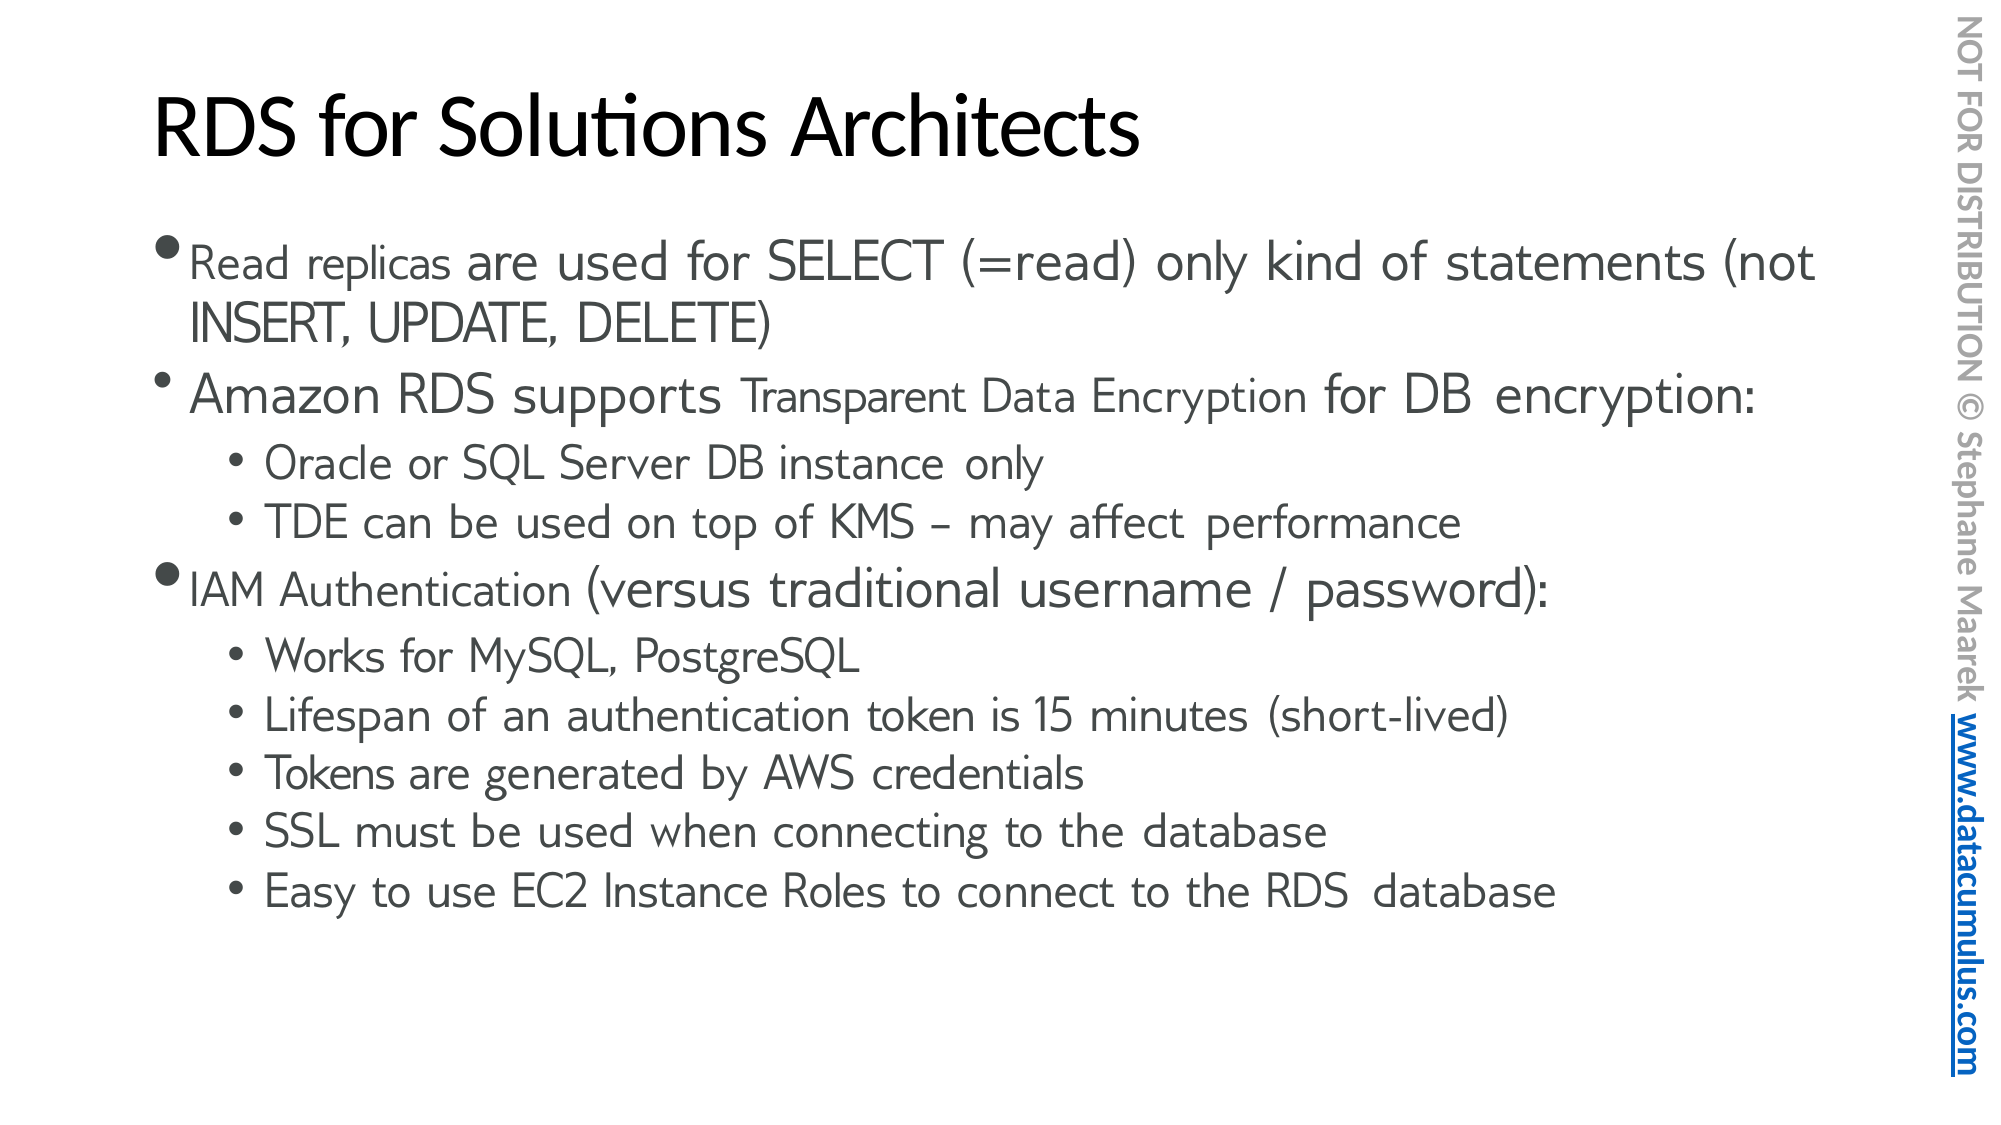

NOT FOR DISTRIBUTION © Stephane Maarek www.datacumulus.com
# RDS for Solutions Architects
Read replicas are used for SELECT (=read) only kind of statements (not  INSERT, UPDATE, DELETE)
Amazon RDS supports Transparent Data Encryption for DB encryption:
Oracle or SQL Server DB instance only
TDE can be used on top of KMS – may affect performance
IAM Authentication (versus traditional username / password):
Works for MySQL, PostgreSQL
Lifespan of an authentication token is 15 minutes (short-lived)
Tokens are generated by AWS credentials
SSL must be used when connecting to the database
Easy to use EC2 Instance Roles to connect to the RDS database
© Stephane Maarek